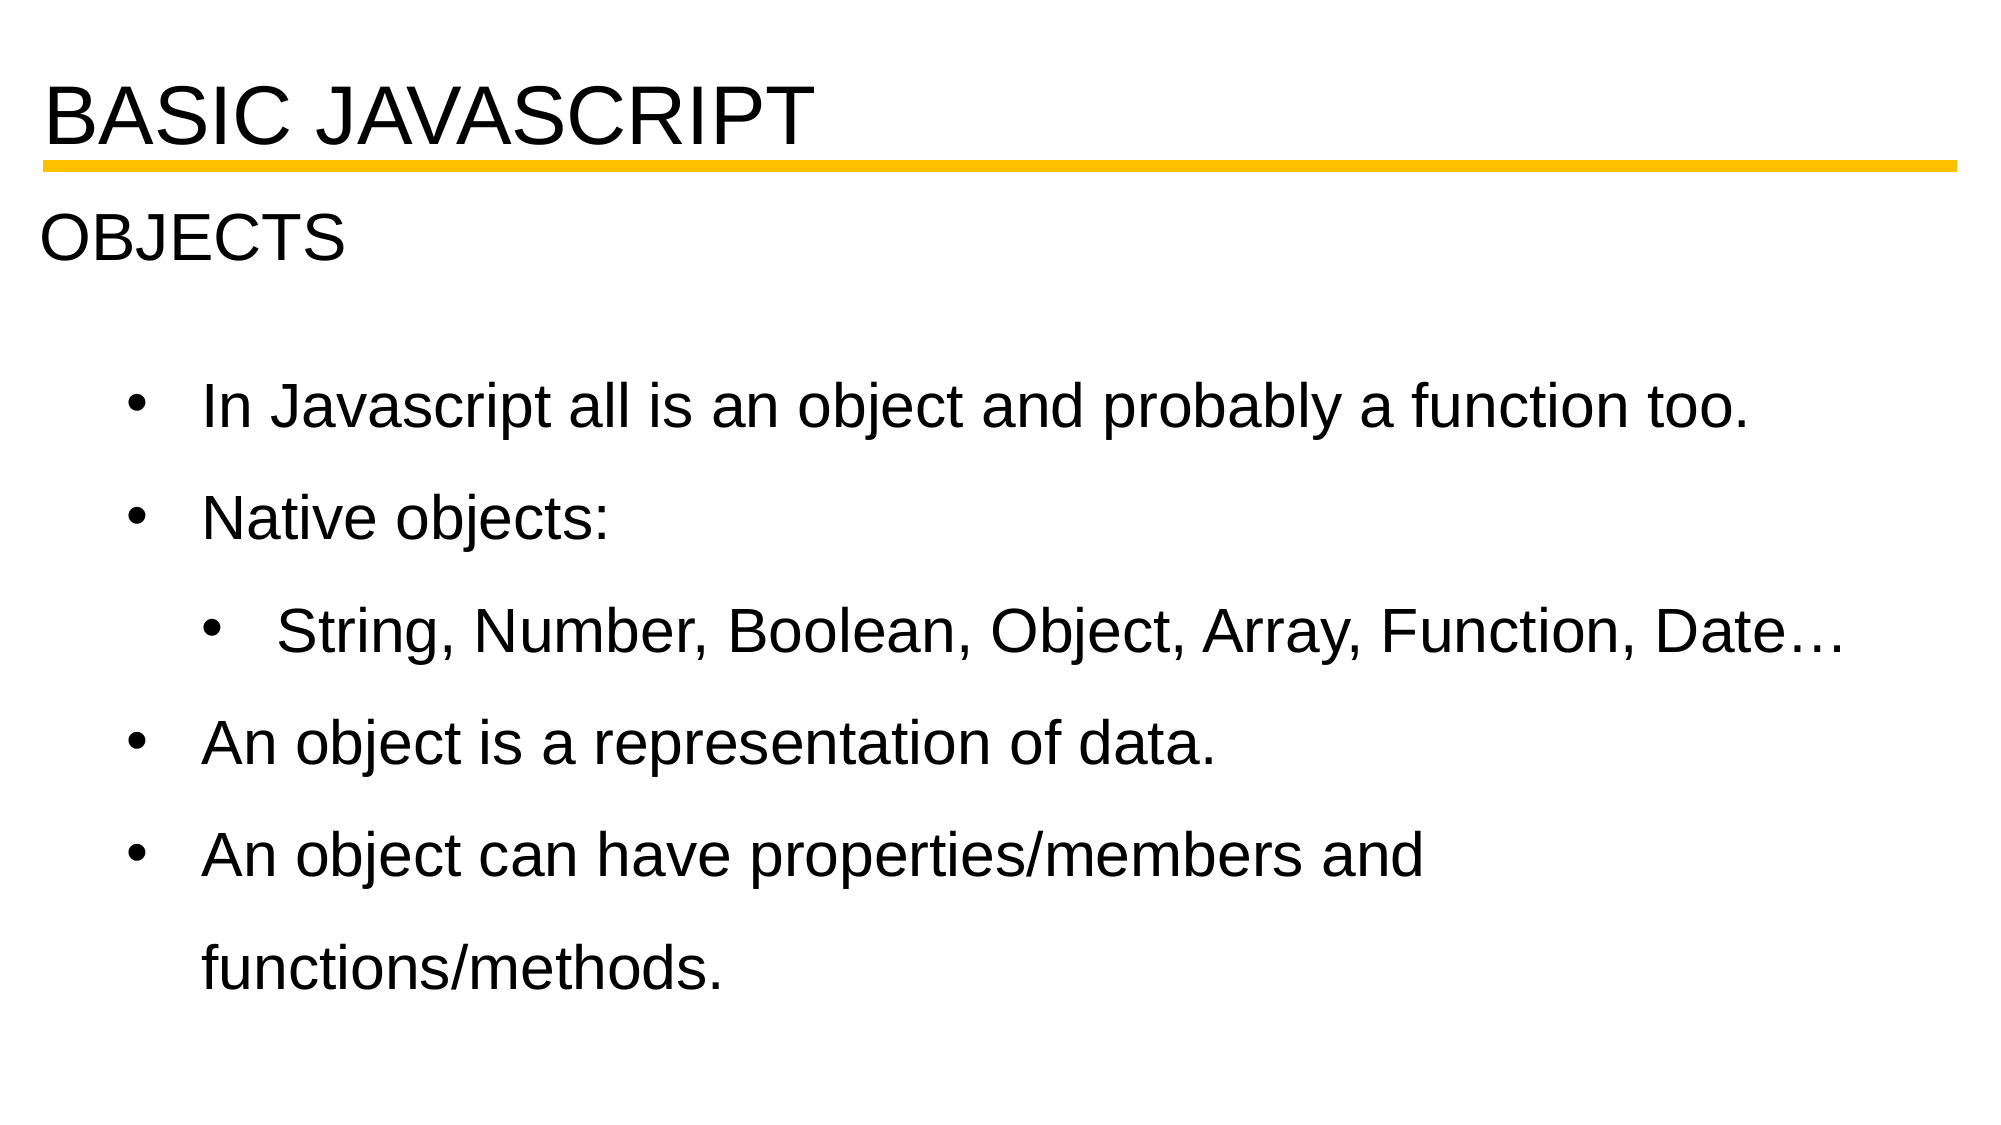

}
{
)
[
]
(
BASIC JAVASCRIPT
OBJECTS
In Javascript all is an object and probably a function too.
Native objects:
String, Number, Boolean, Object, Array, Function, Date…
An object is a representation of data.
An object can have properties/members and
functions/methods.